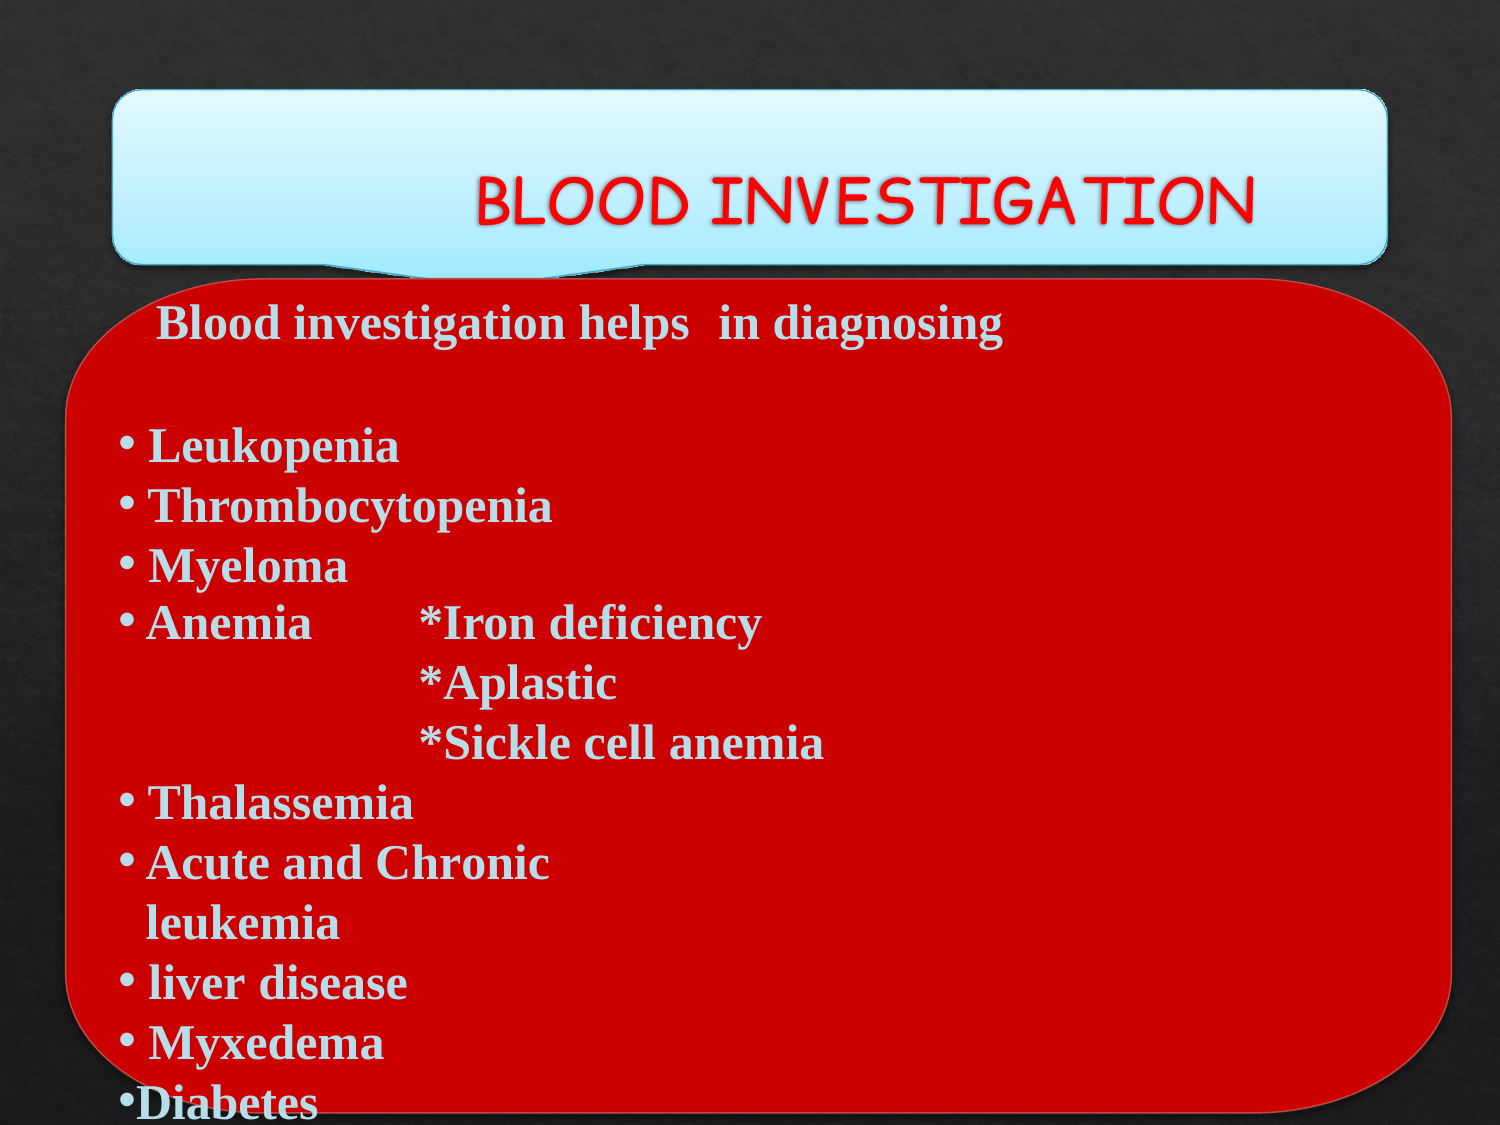

# BLOOD INVESTIGATION

   Blood investigation helps	in diagnosing

Leukopenia
Thrombocytopenia
Myeloma
Anemia
*Iron deficiency
*Aplastic
*Sickle cell anemia
Thalassemia
Acute and Chronic	leukemia
liver disease
Myxedema
Diabetes